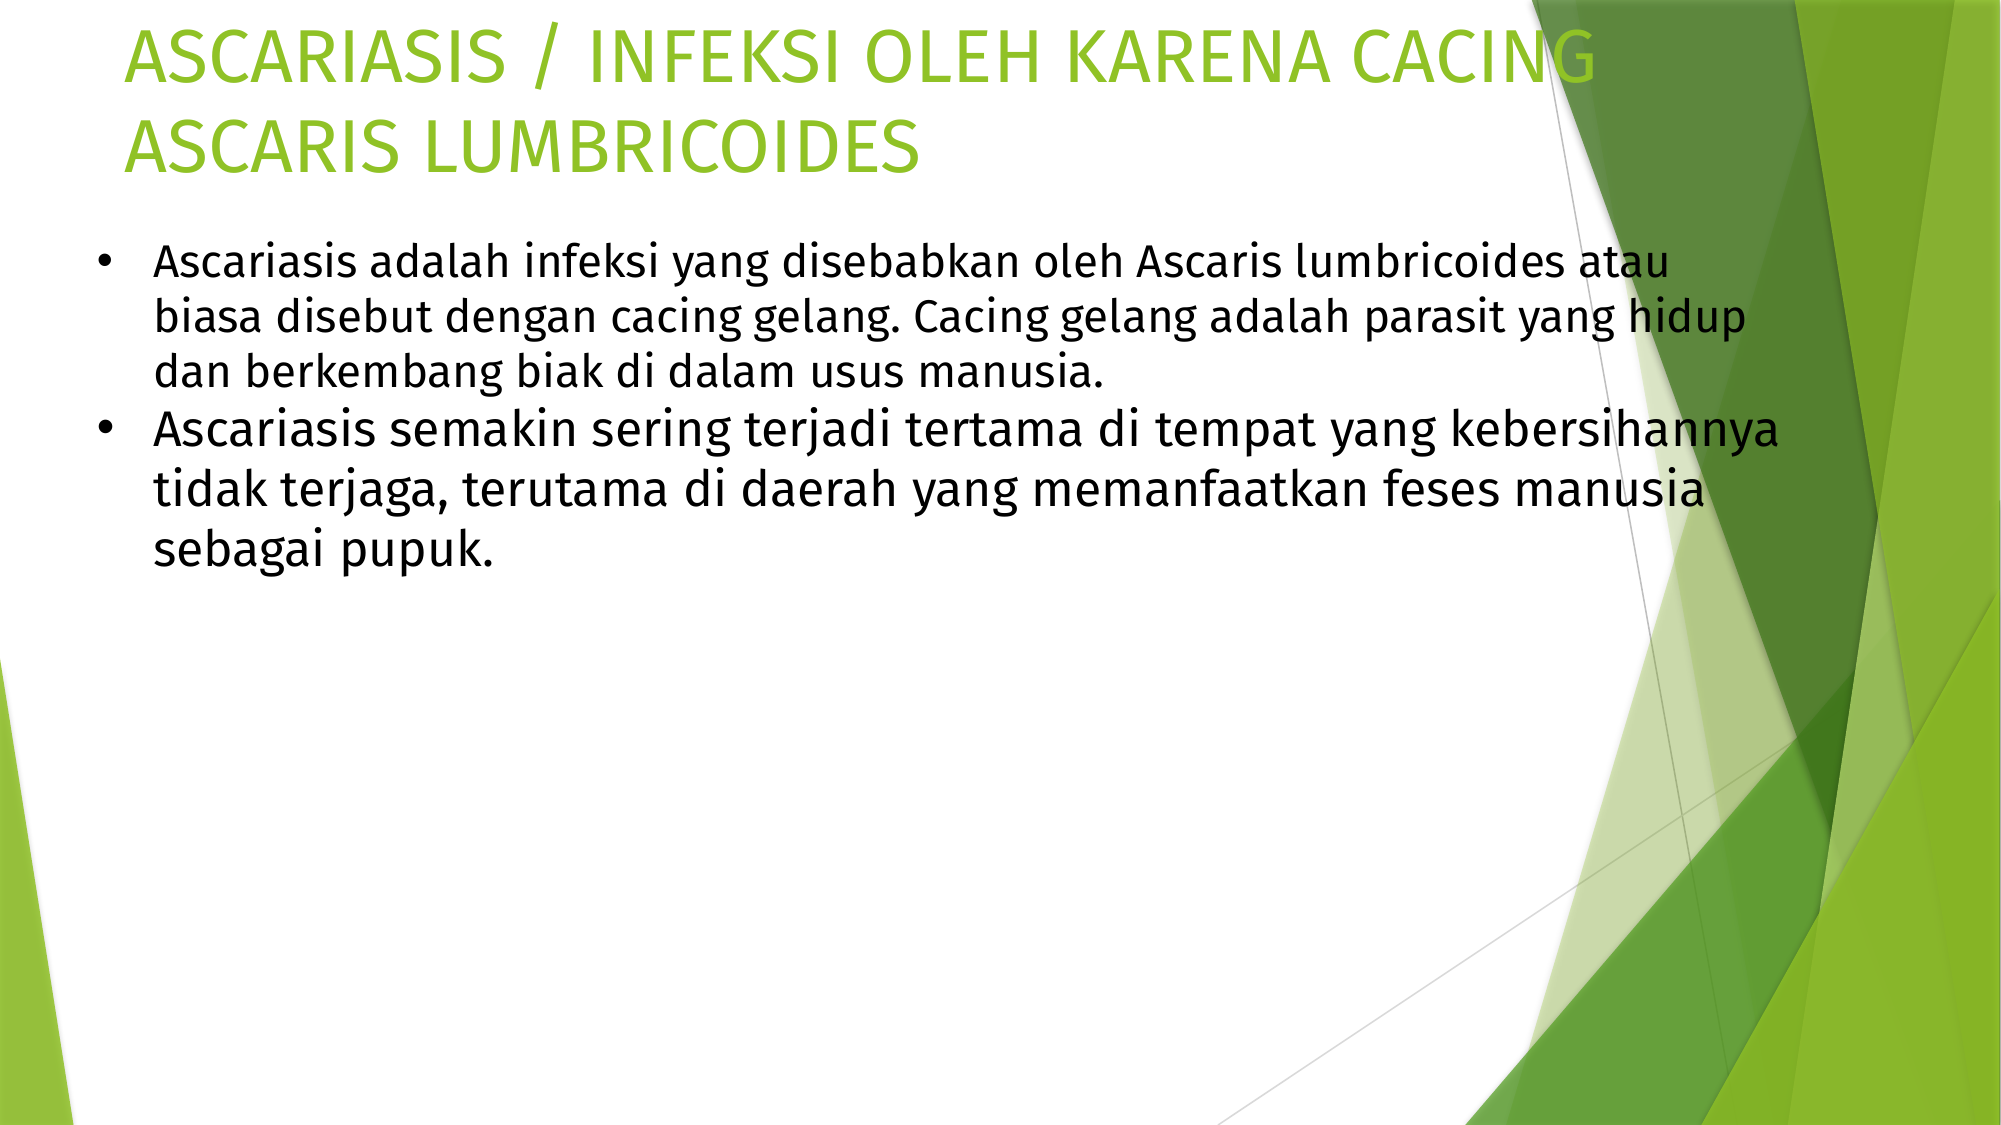

# ASCARIASIS / INFEKSI OLEH KARENA CACING ASCARIS LUMBRICOIDES
Ascariasis adalah infeksi yang disebabkan oleh Ascaris lumbricoides atau biasa disebut dengan cacing gelang. Cacing gelang adalah parasit yang hidup dan berkembang biak di dalam usus manusia.
Ascariasis semakin sering terjadi tertama di tempat yang kebersihannya tidak terjaga, terutama di daerah yang memanfaatkan feses manusia sebagai pupuk.